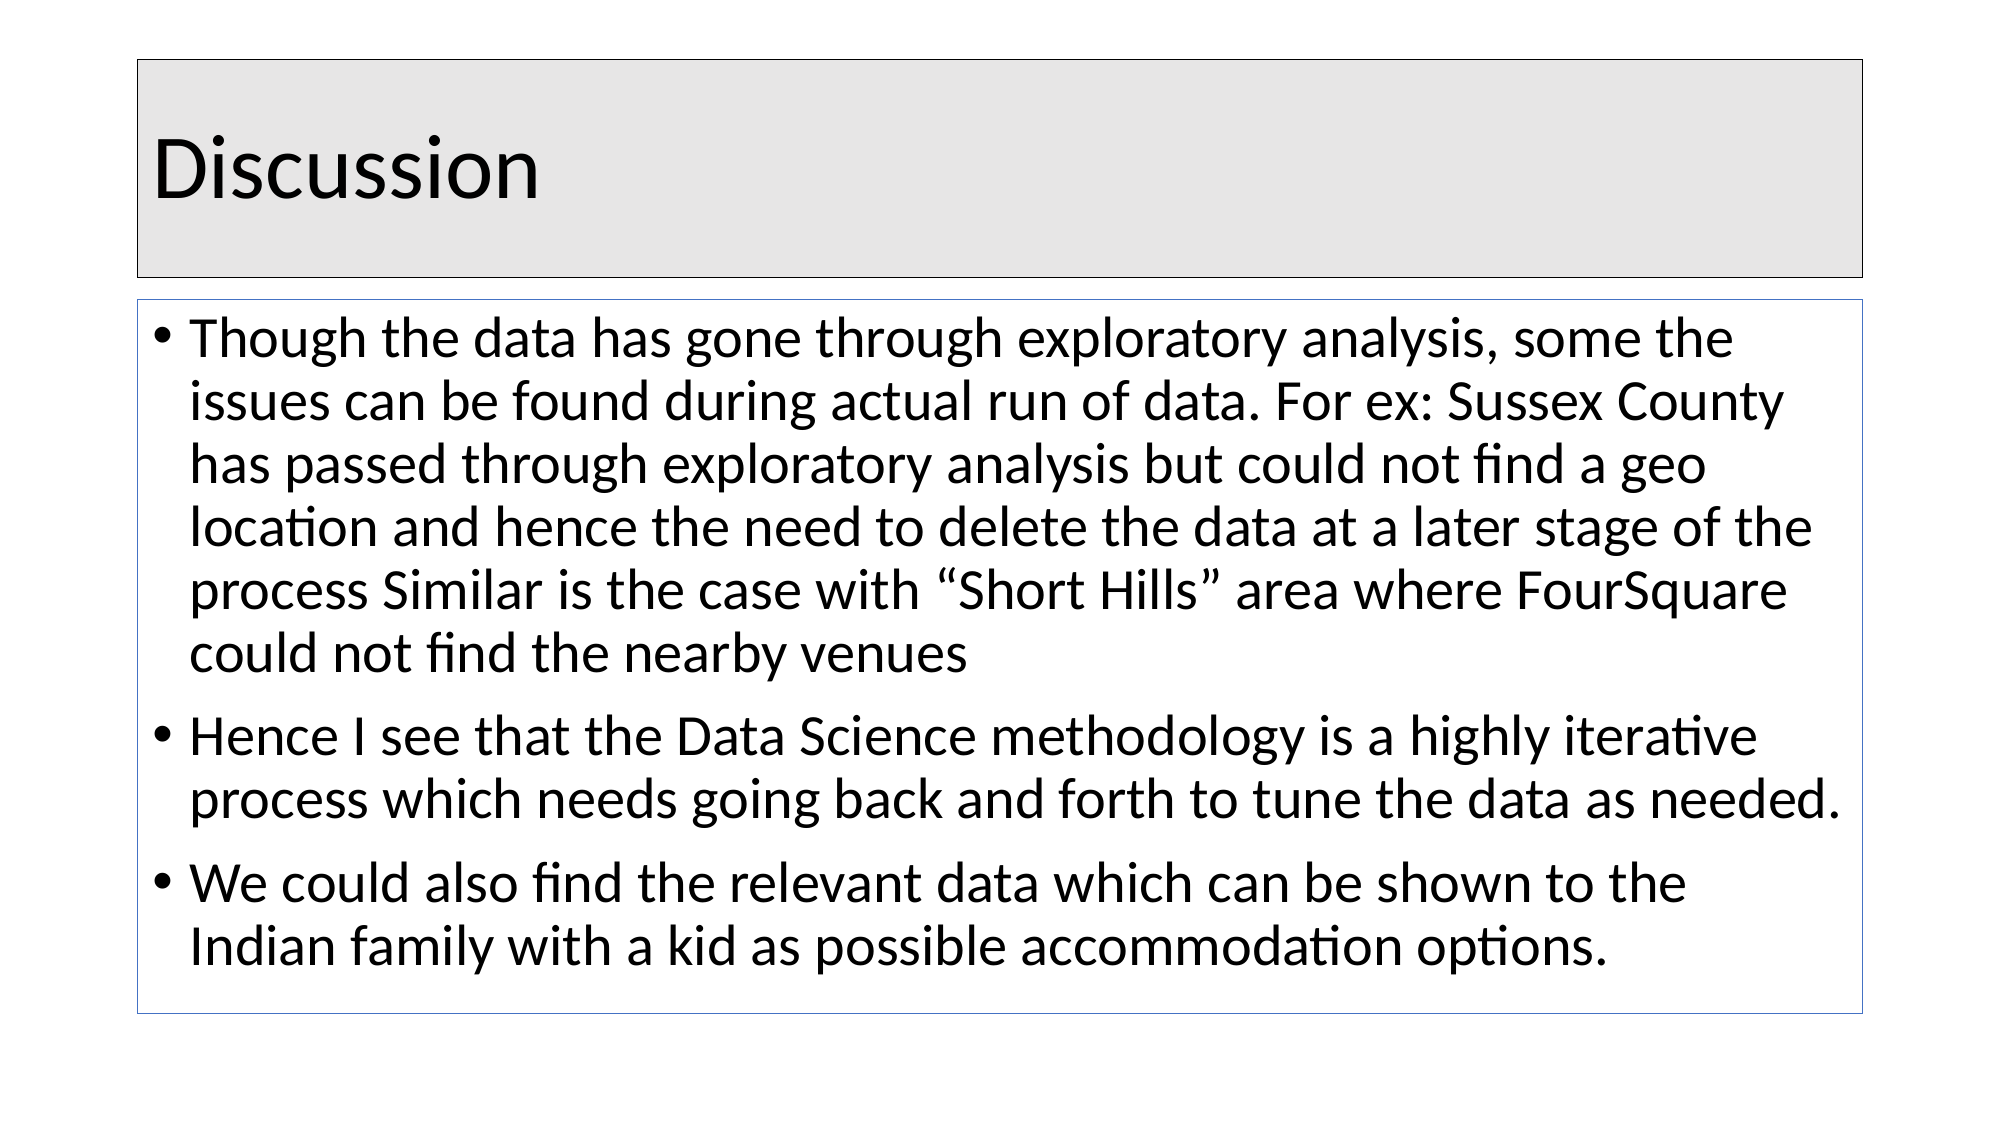

# Discussion
Though the data has gone through exploratory analysis, some the issues can be found during actual run of data. For ex: Sussex County has passed through exploratory analysis but could not find a geo location and hence the need to delete the data at a later stage of the process Similar is the case with “Short Hills” area where FourSquare could not find the nearby venues
Hence I see that the Data Science methodology is a highly iterative process which needs going back and forth to tune the data as needed.
We could also find the relevant data which can be shown to the Indian family with a kid as possible accommodation options.